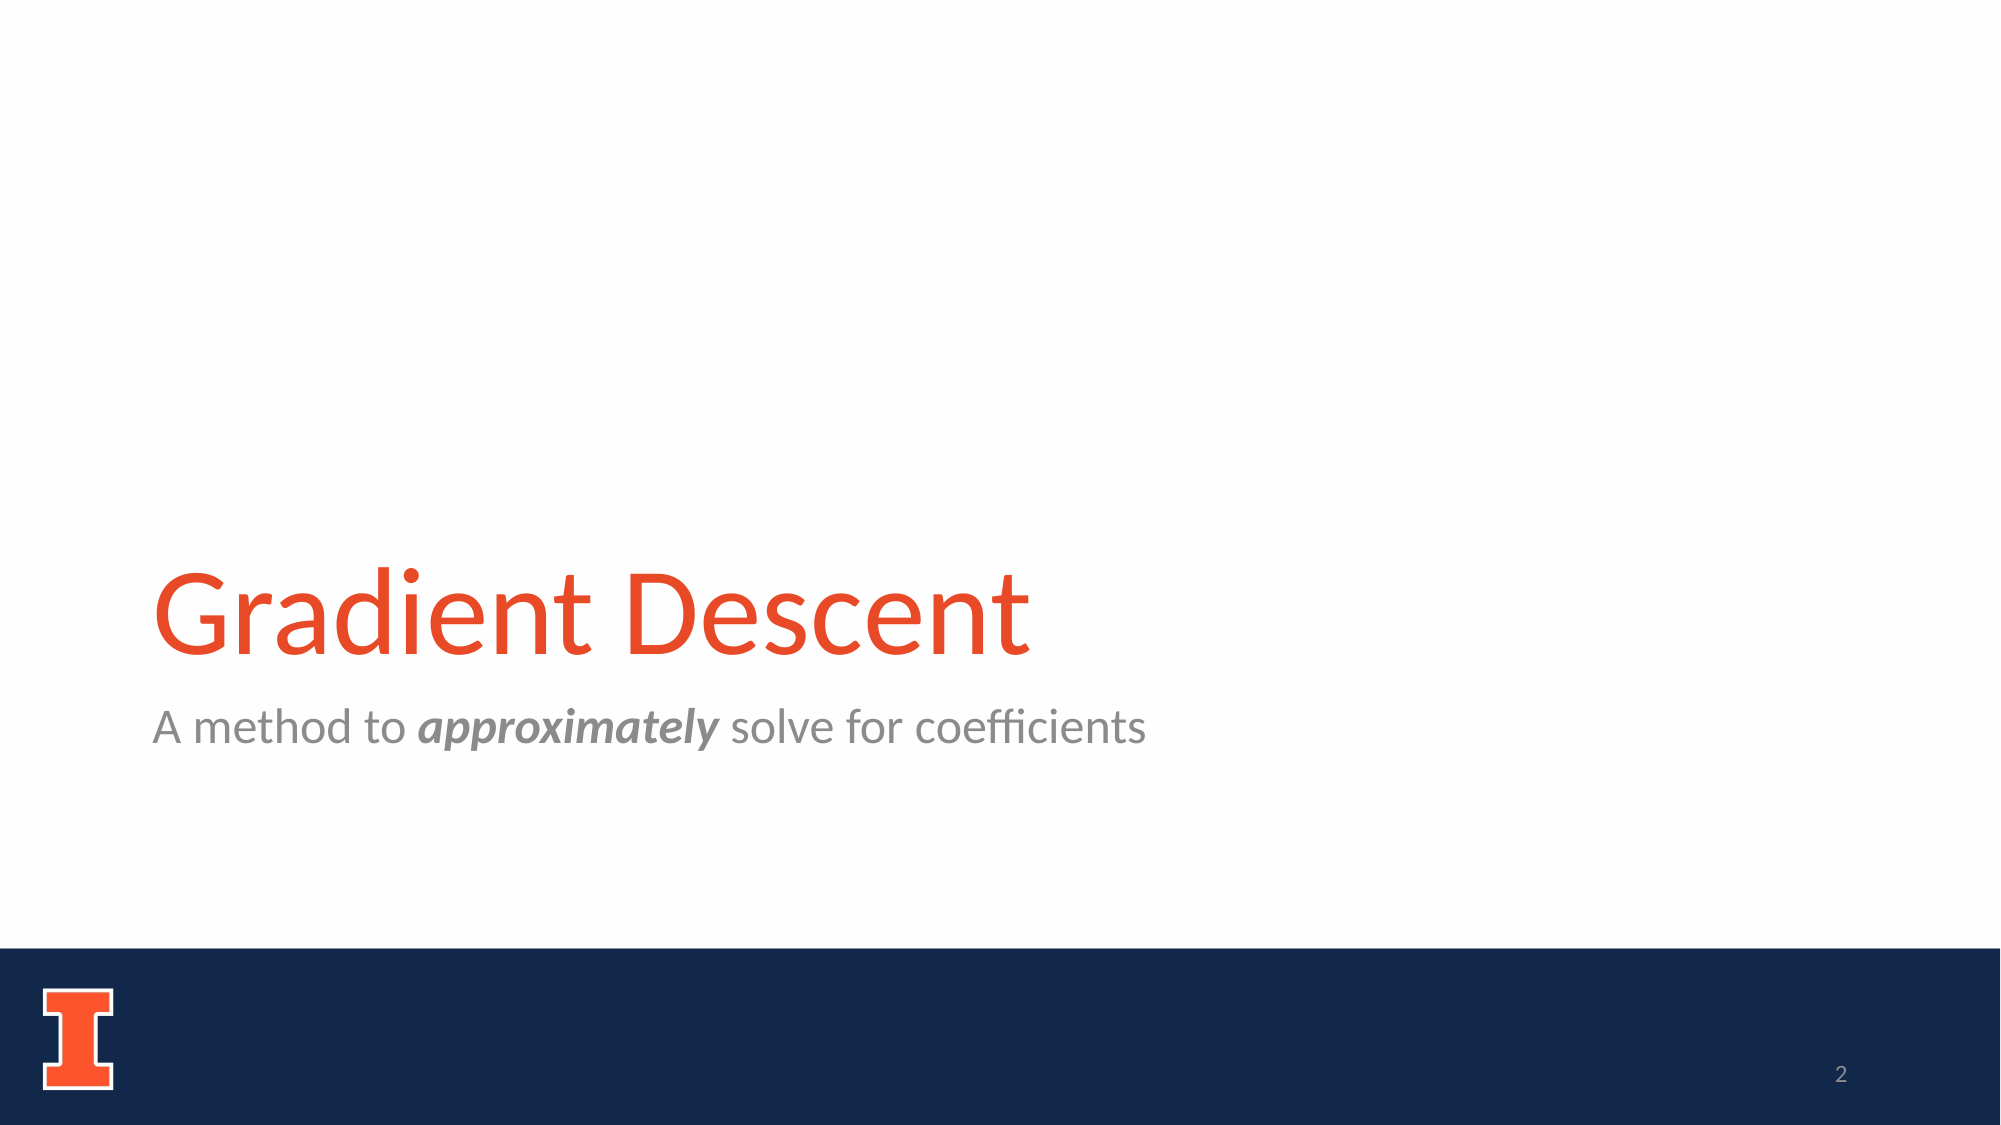

# Gradient Descent
A method to approximately solve for coefficients
2